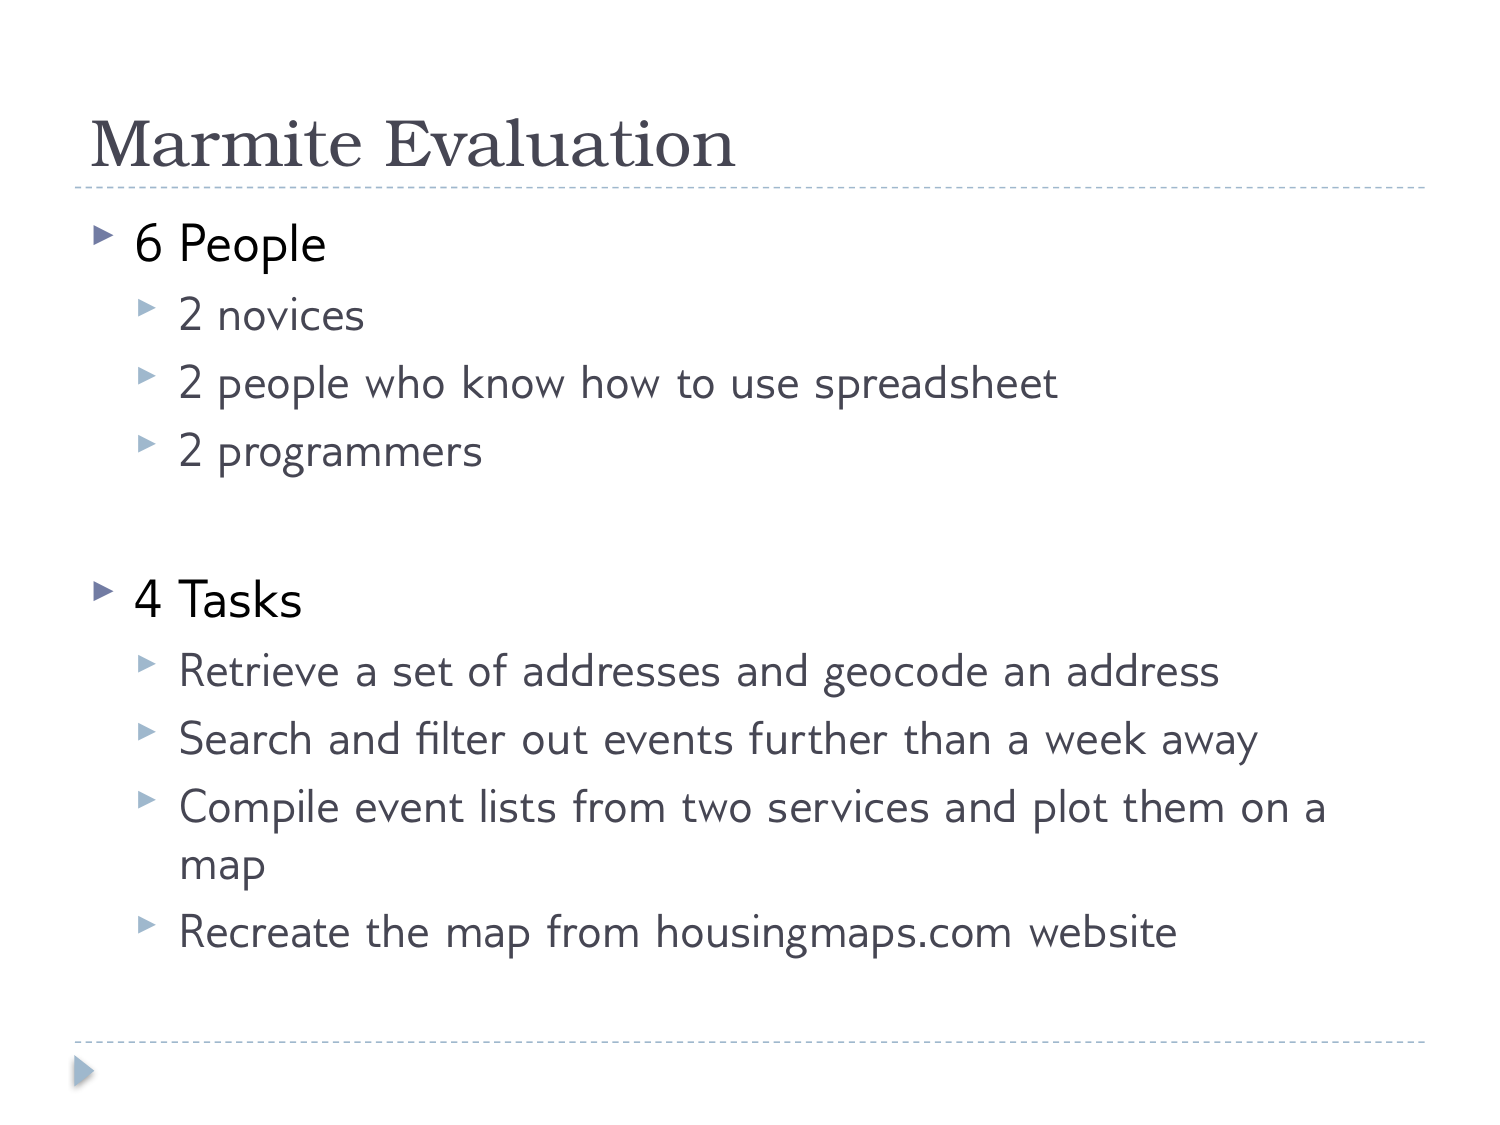

# Marmite Evaluation
6 People
2 novices
2 people who know how to use spreadsheet
2 programmers
4 Tasks
Retrieve a set of addresses and geocode an address
Search and filter out events further than a week away
Compile event lists from two services and plot them on a map
Recreate the map from housingmaps.com website